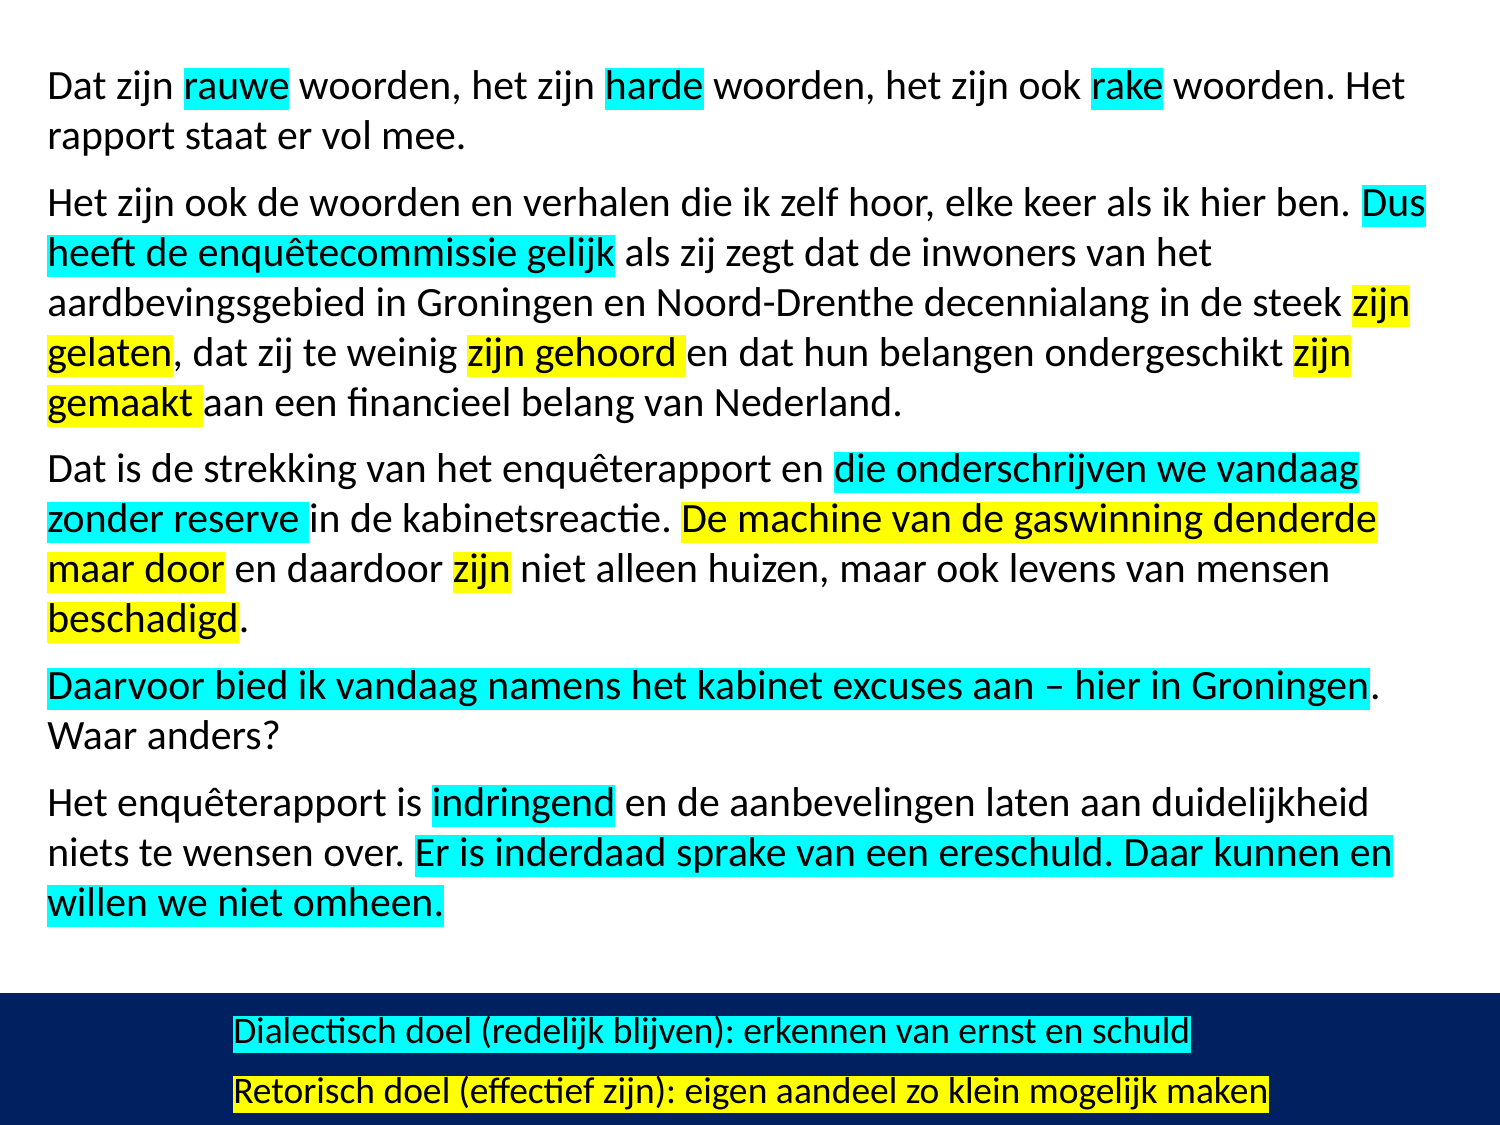

Dat zijn rauwe woorden, het zijn harde woorden, het zijn ook rake woorden. Het rapport staat er vol mee.
Het zijn ook de woorden en verhalen die ik zelf hoor, elke keer als ik hier ben. Dus heeft de enquêtecommissie gelijk als zij zegt dat de inwoners van het aardbevingsgebied in Groningen en Noord-Drenthe decennialang in de steek zijn gelaten, dat zij te weinig zijn gehoord en dat hun belangen ondergeschikt zijn gemaakt aan een financieel belang van Nederland.
Dat is de strekking van het enquêterapport en die onderschrijven we vandaag zonder reserve in de kabinetsreactie. De machine van de gaswinning denderde maar door en daardoor zijn niet alleen huizen, maar ook levens van mensen beschadigd.
Daarvoor bied ik vandaag namens het kabinet excuses aan – hier in Groningen. Waar anders?
Het enquêterapport is indringend en de aanbevelingen laten aan duidelijkheid niets te wensen over. Er is inderdaad sprake van een ereschuld. Daar kunnen en willen we niet omheen.

Dialectisch doel (redelijk blijven): erkennen van ernst en schuld
Retorisch doel (effectief zijn): eigen aandeel zo klein mogelijk maken